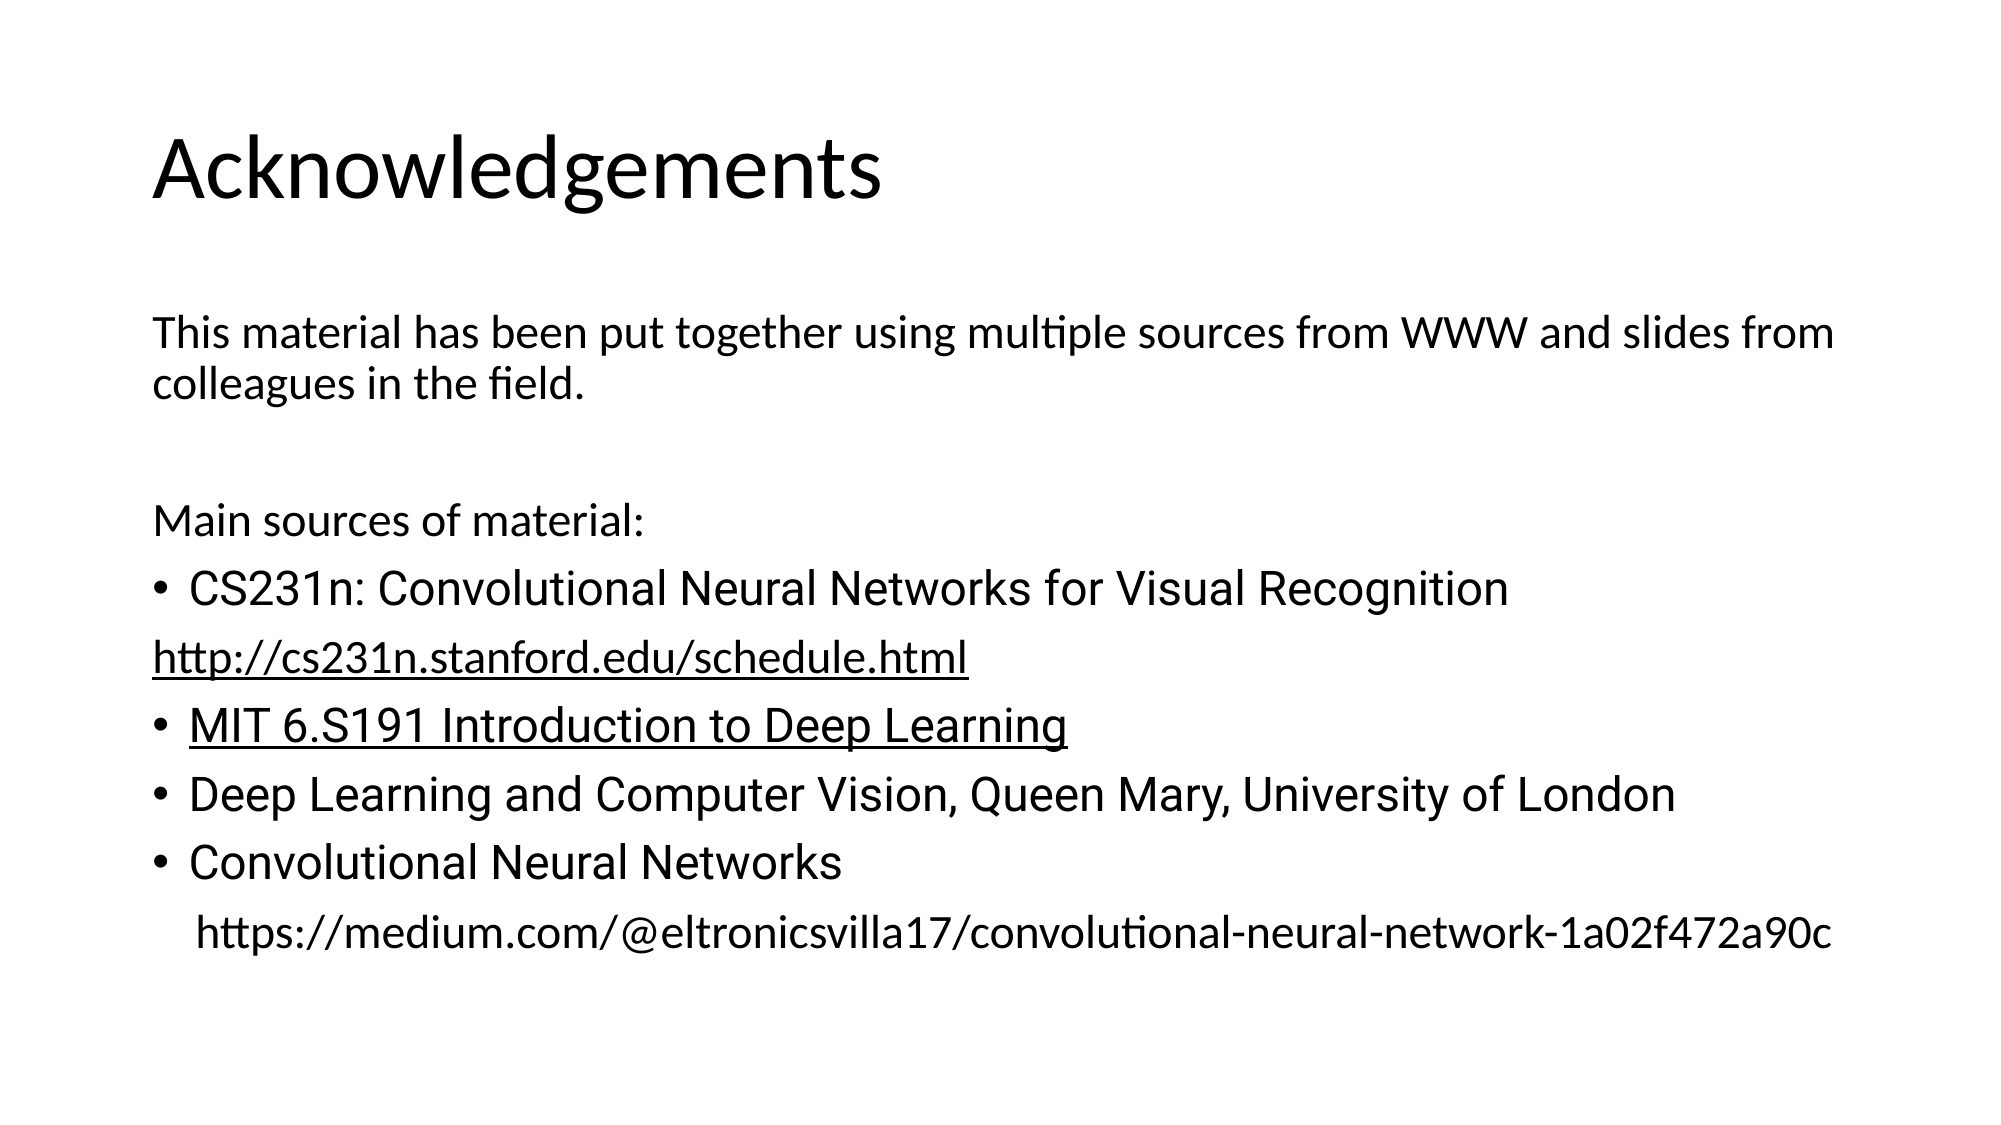

# Acknowledgements
This material has been put together using multiple sources from WWW and slides from colleagues in the field.

Main sources of material:
CS231n: Convolutional Neural Networks for Visual Recognition
http://cs231n.stanford.edu/schedule.html
MIT 6.S191 Introduction to Deep Learning
Deep Learning and Computer Vision, Queen Mary, University of London
Convolutional Neural Networks
    https://medium.com/@eltronicsvilla17/convolutional-neural-network-1a02f472a90c